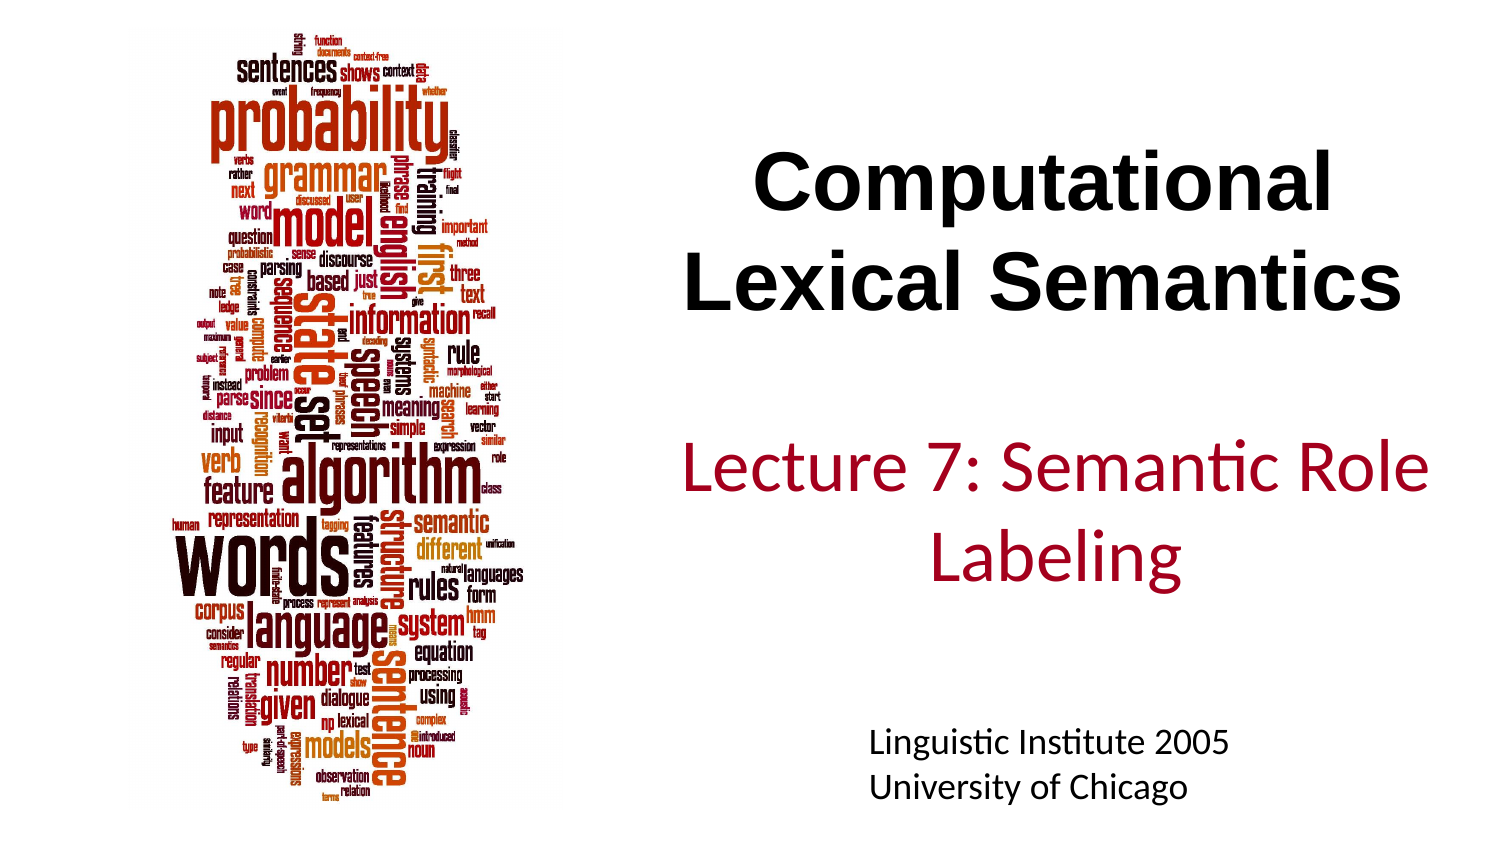

# Computational Lexical Semantics
Lecture 7: Semantic Role Labeling
Linguistic Institute 2005
University of Chicago